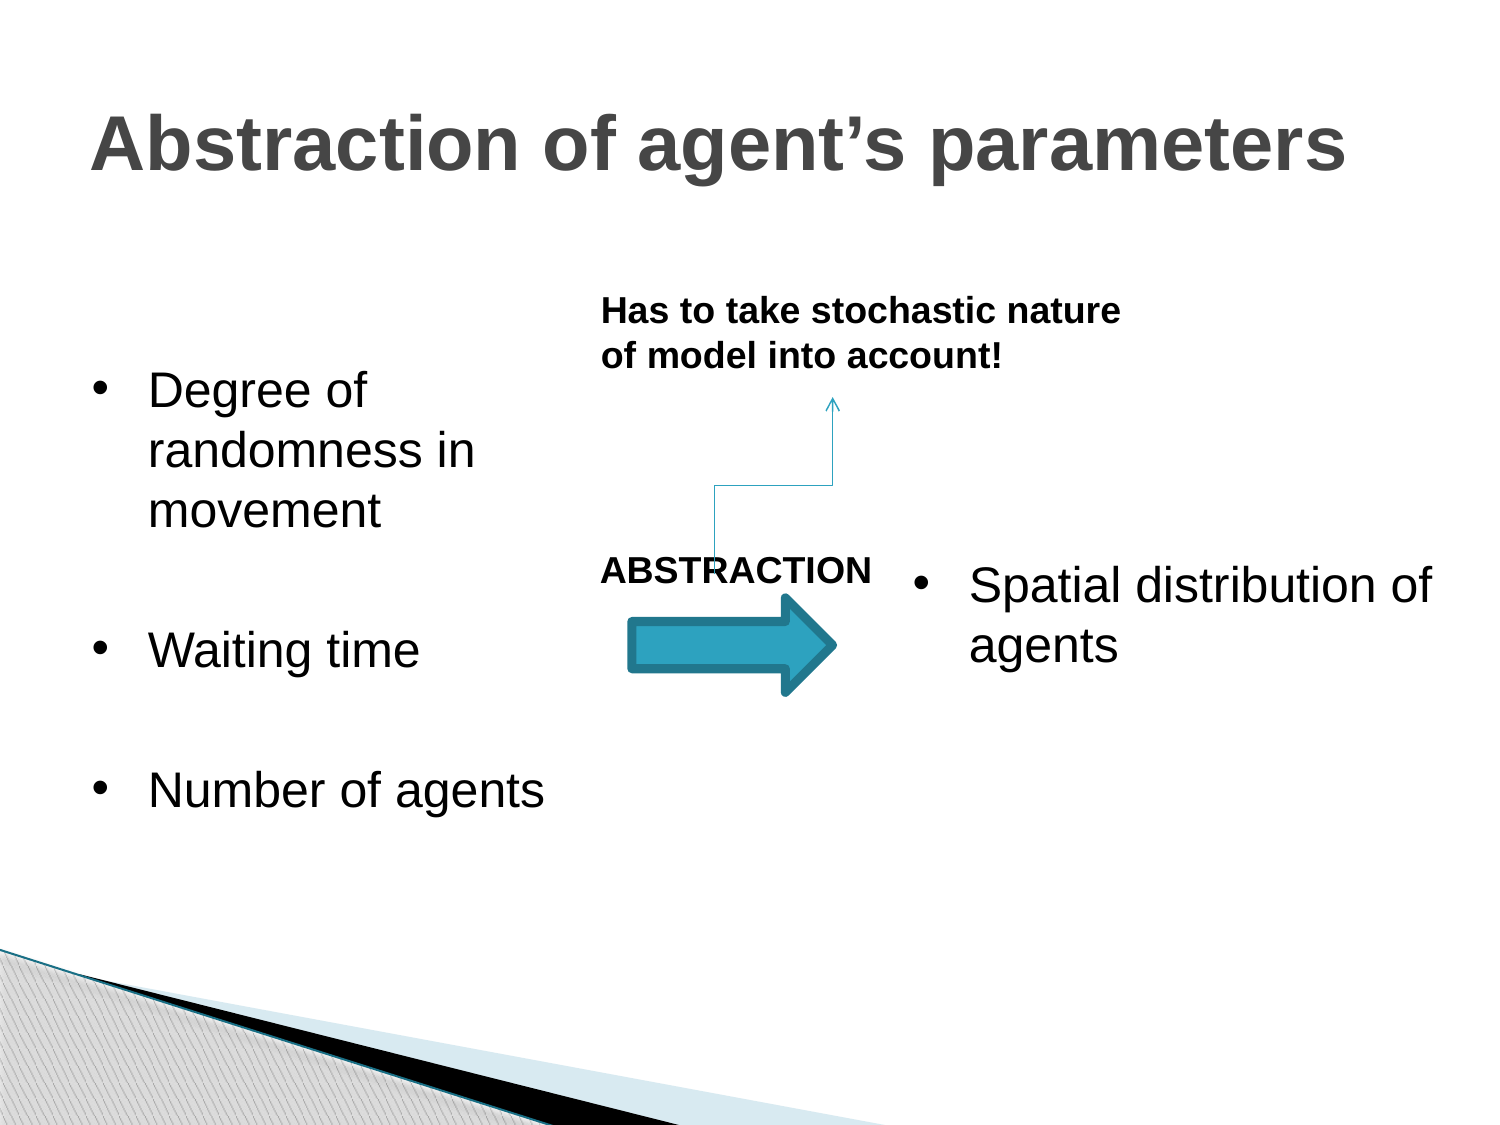

# Abstraction of agent’s parameters
Has to take stochastic nature
of model into account!

Degree of randomness in movement

Waiting time

Number of agents

Spatial distribution of agents
ABSTRACTION